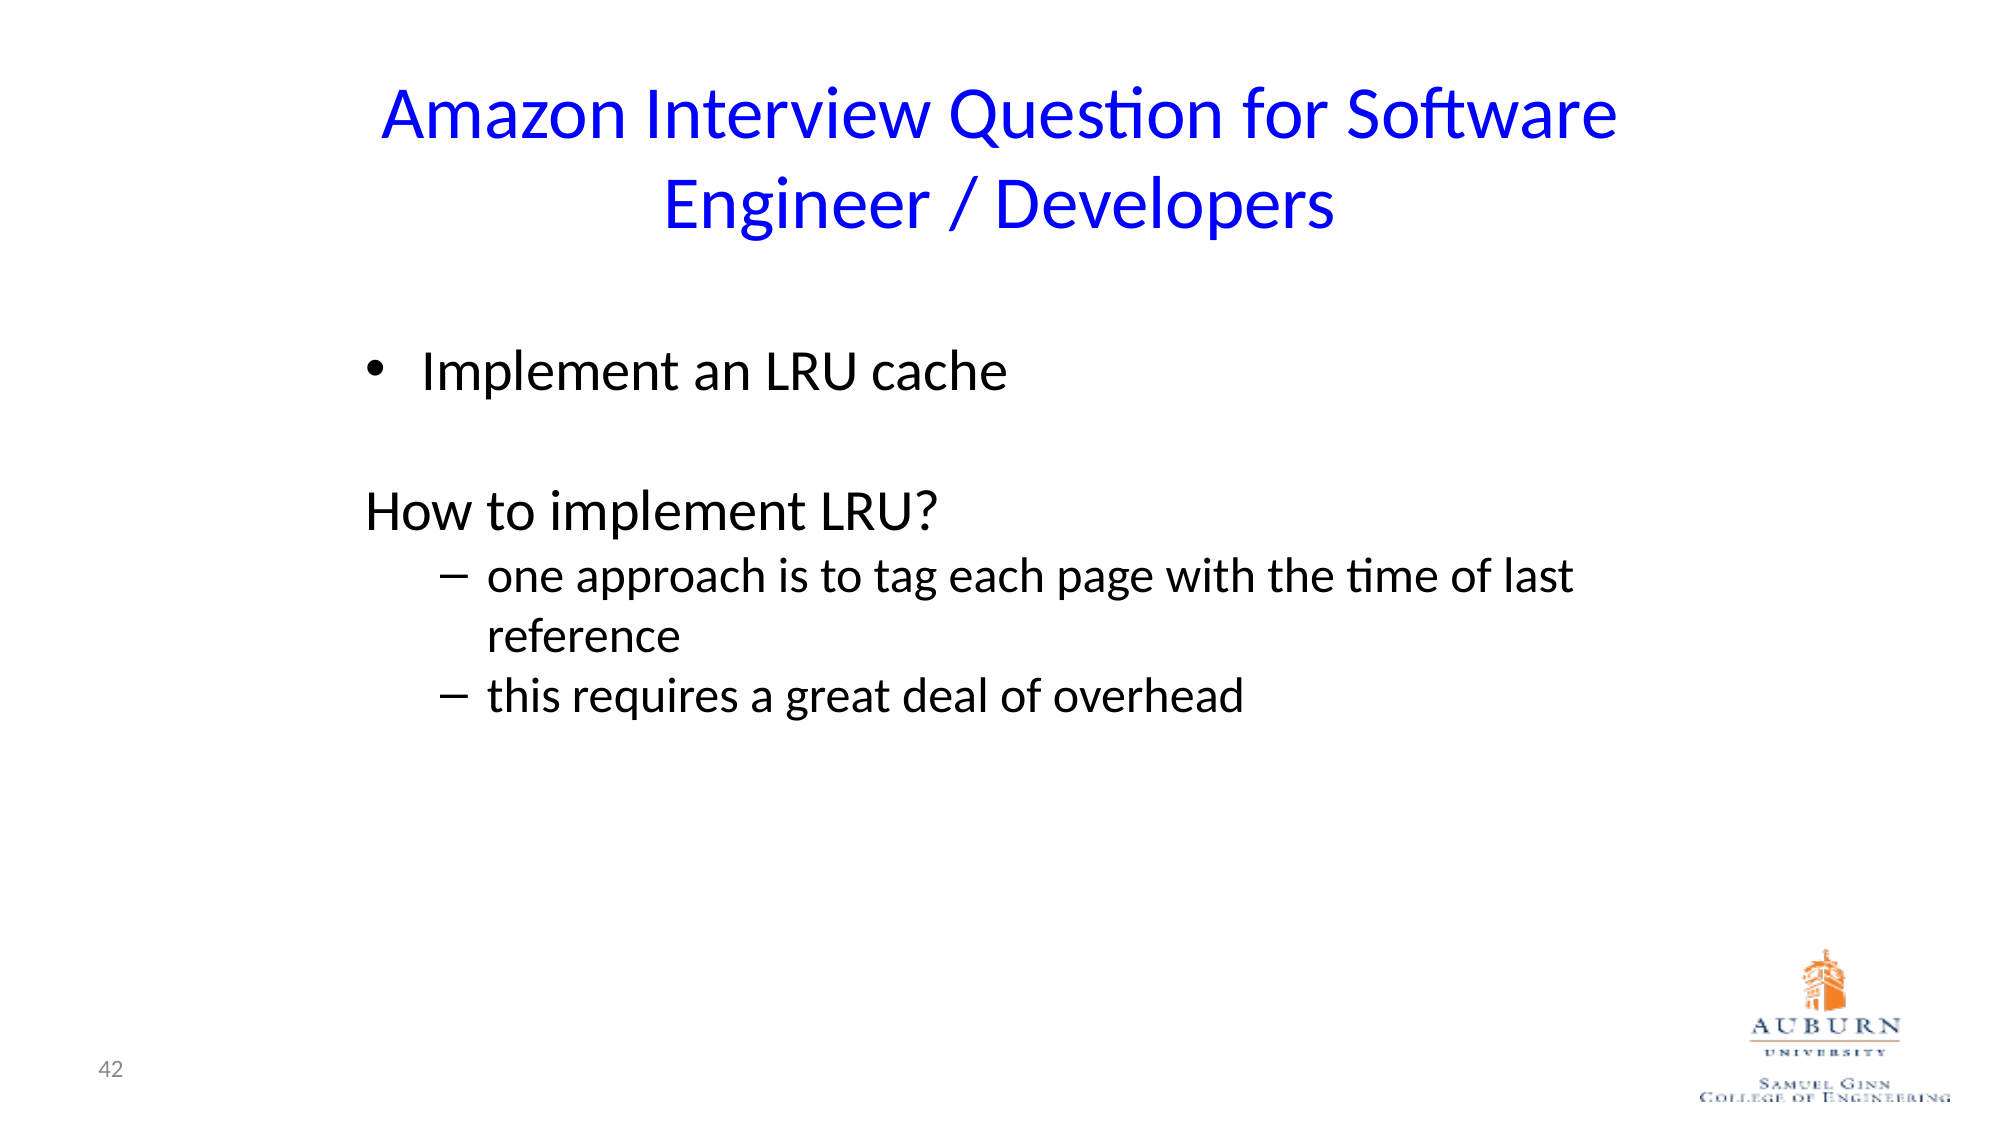

# Amazon Interview Question for Software Engineer / Developers
Implement an LRU cache

How to implement LRU?
one approach is to tag each page with the time of last reference
this requires a great deal of overhead
42